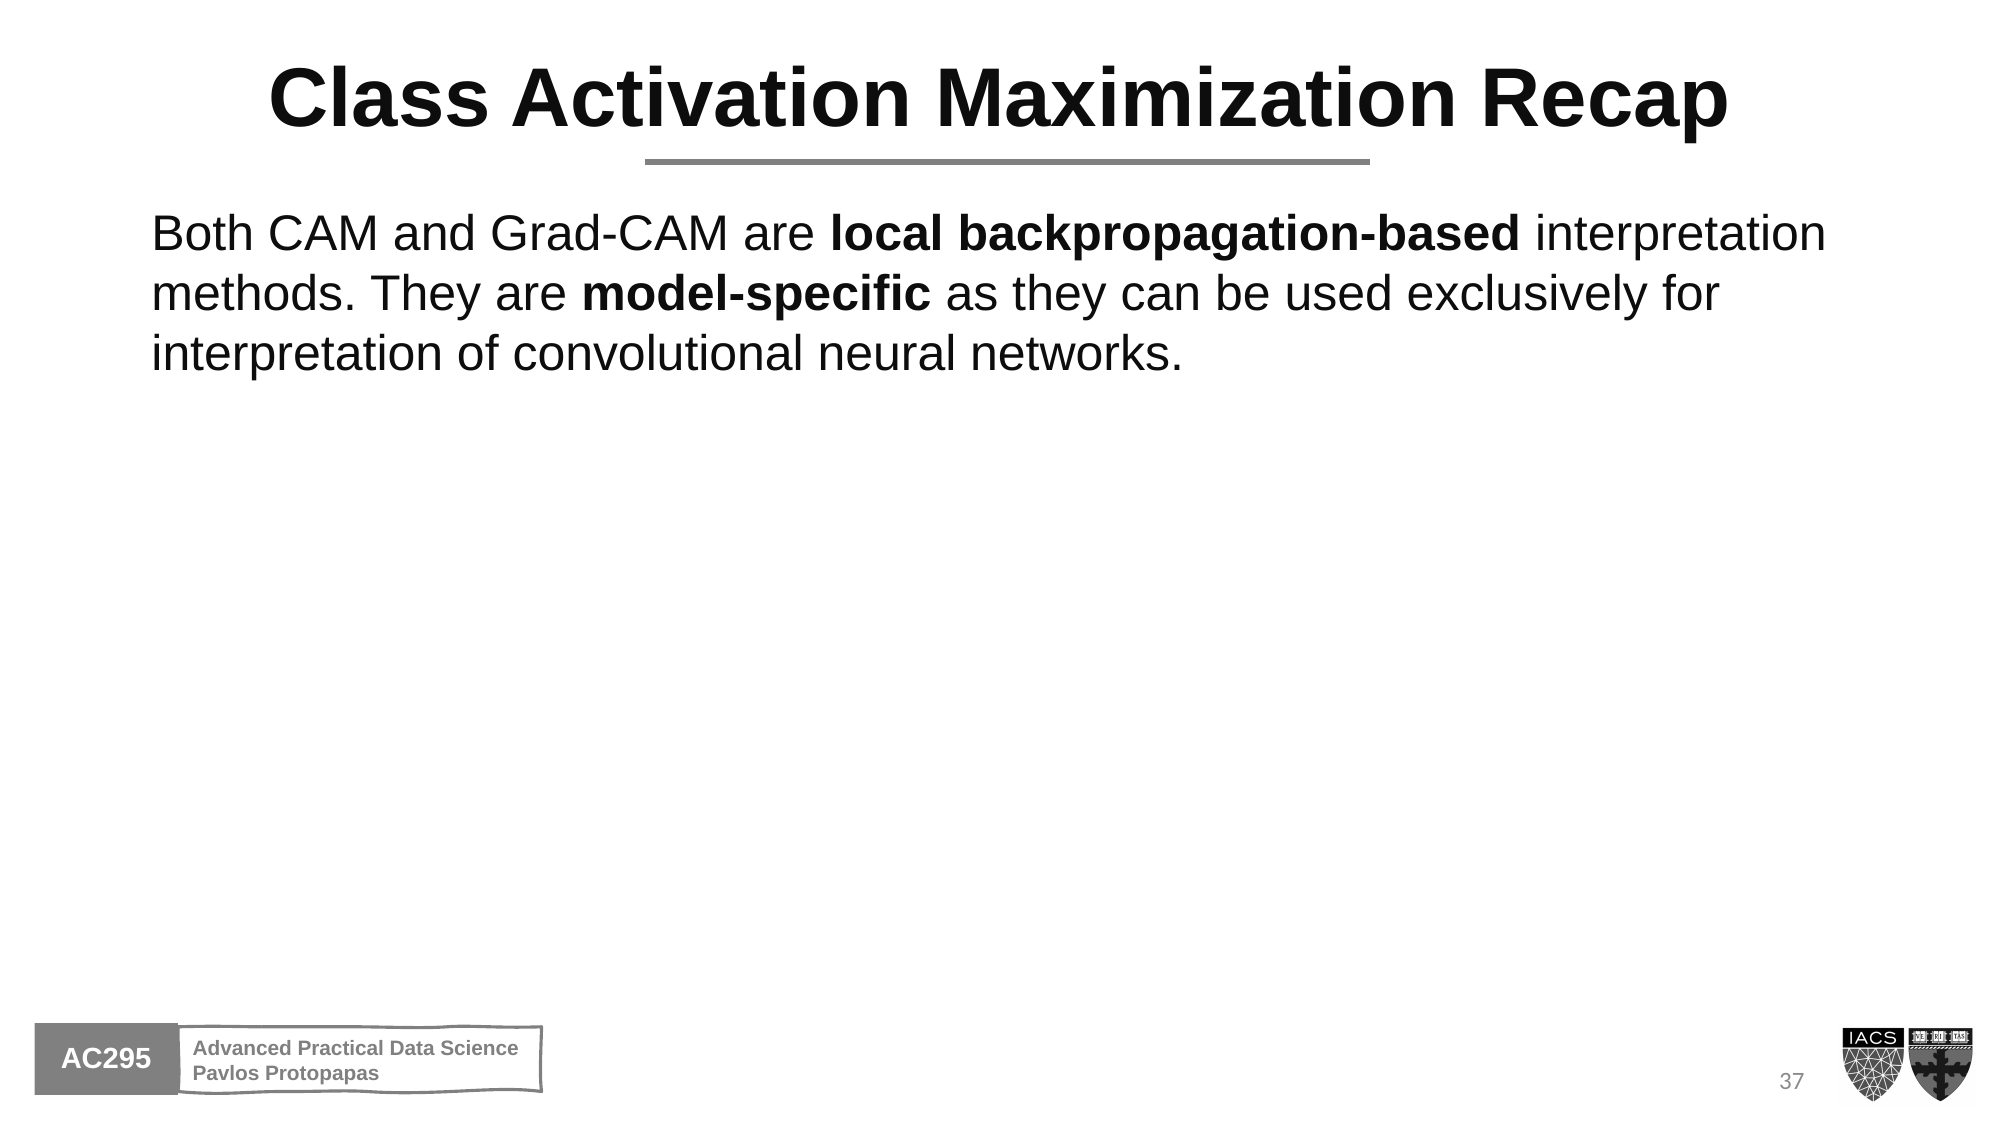

# Class Activation Maximization Recap
Both CAM and Grad-CAM are local backpropagation-based interpretation methods. They are model-specific as they can be used exclusively for interpretation of convolutional neural networks.
37